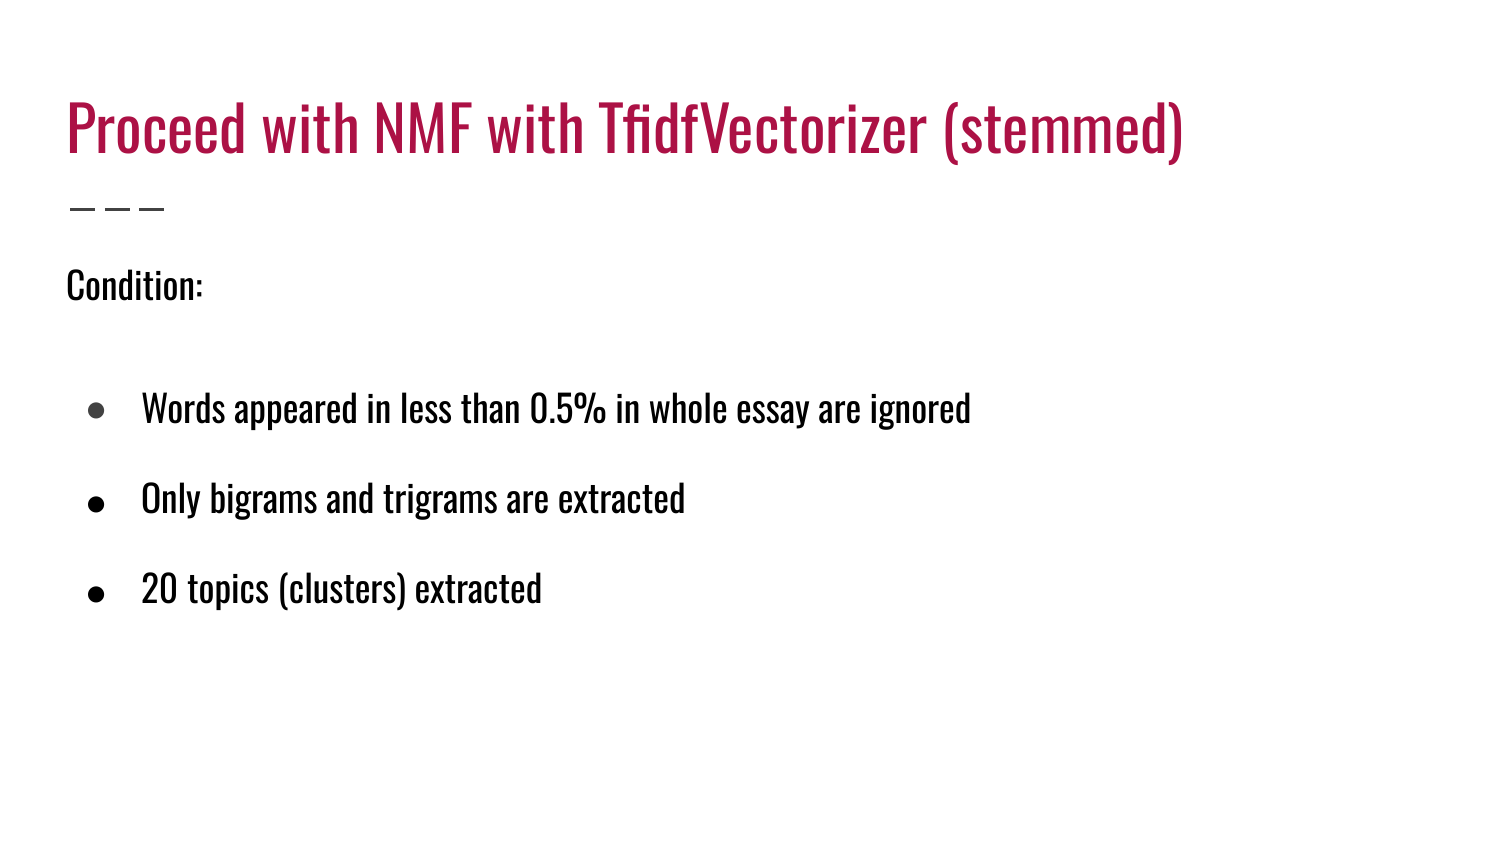

# Proceed with NMF with TfidfVectorizer (stemmed)
Condition:
Words appeared in less than 0.5% in whole essay are ignored
Only bigrams and trigrams are extracted
20 topics (clusters) extracted